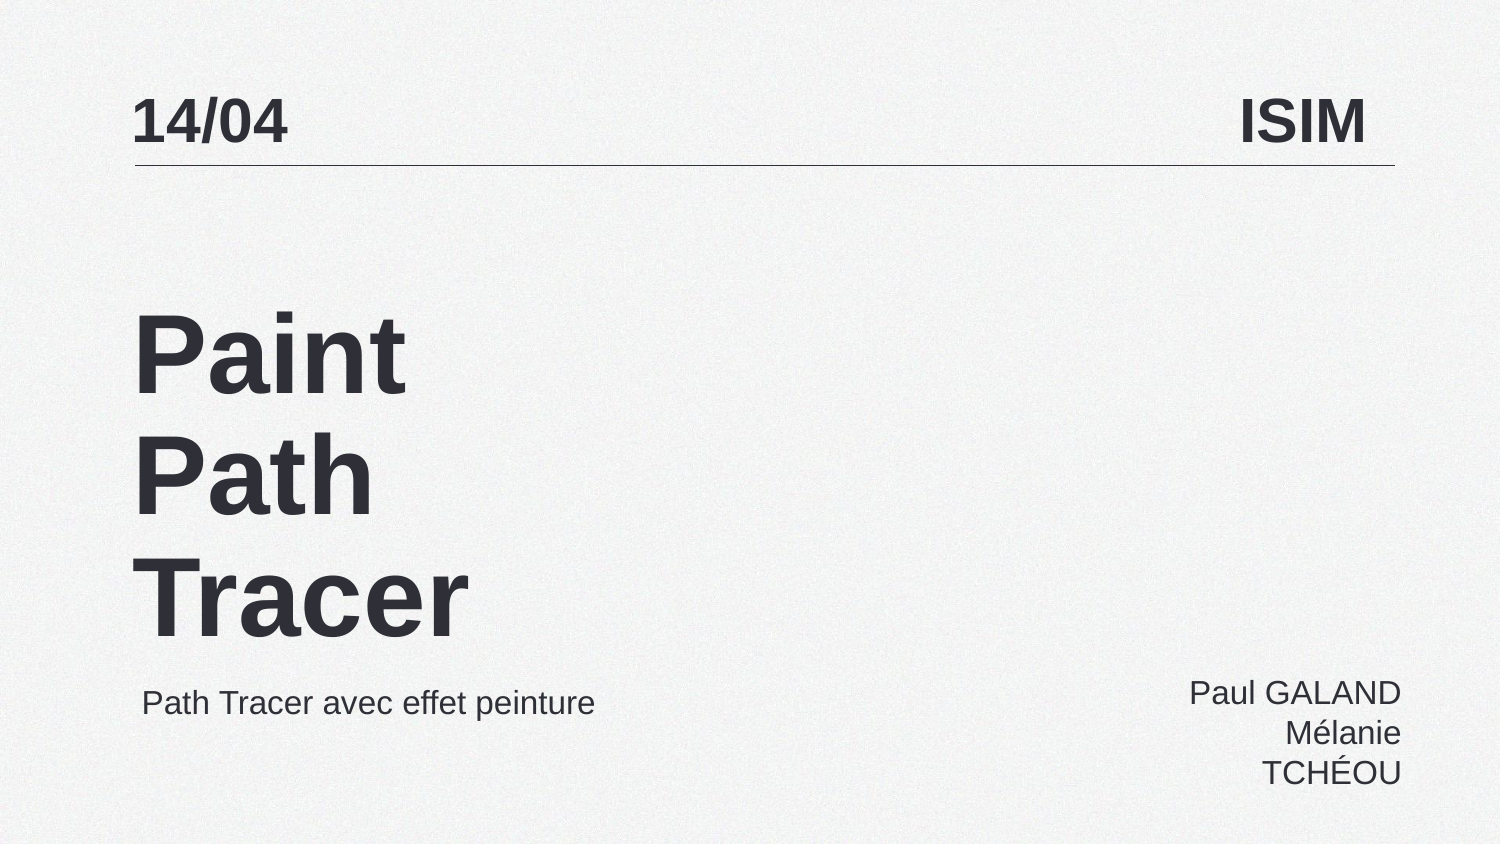

14/04
ISIM
# Paint Path Tracer
Path Tracer avec effet peinture
Paul GALAND
Mélanie TCHÉOU